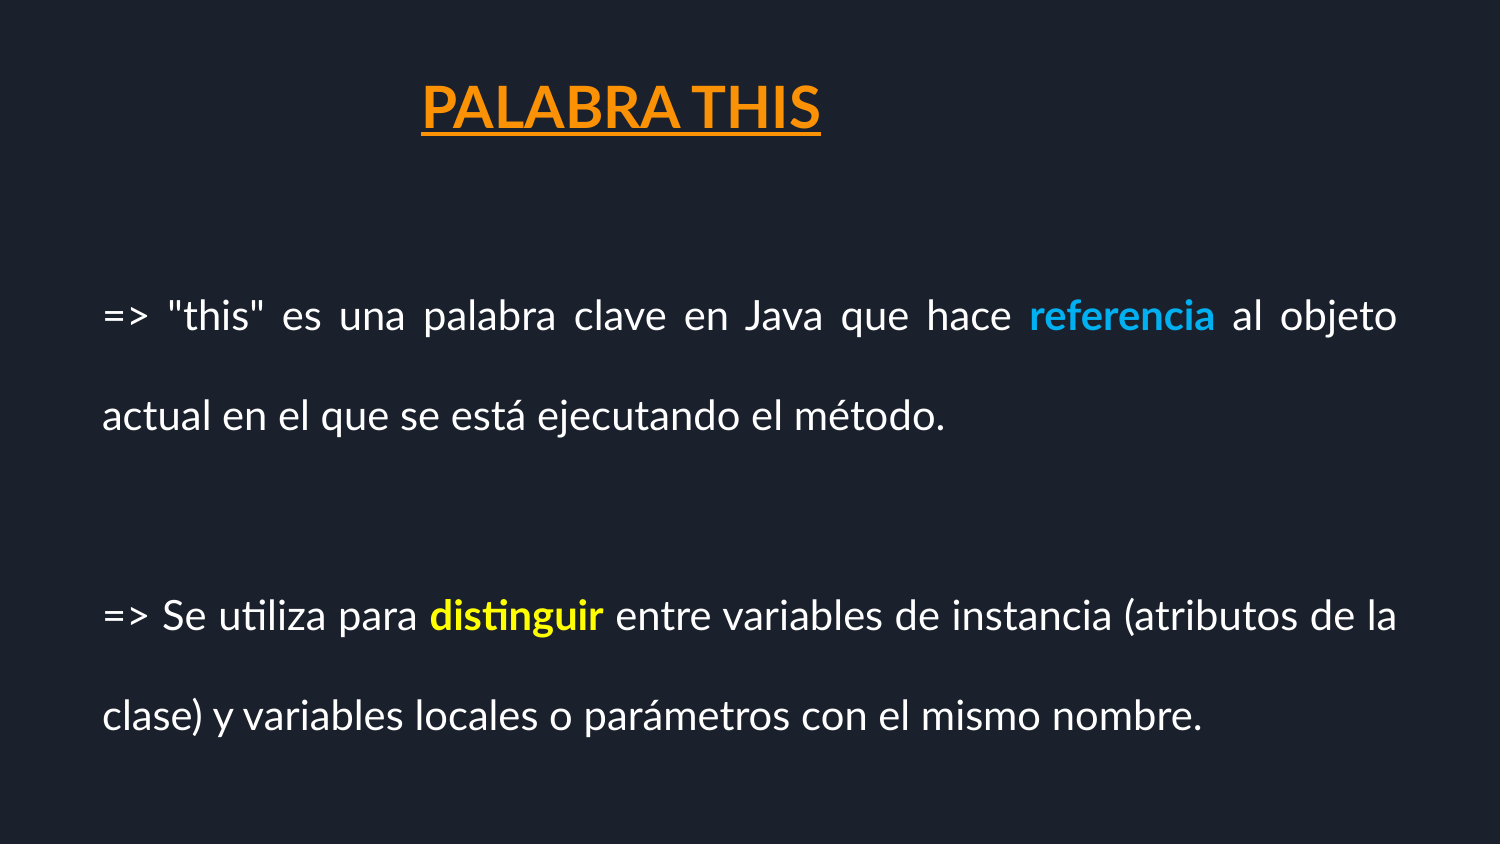

PALABRA THIS
=> "this" es una palabra clave en Java que hace referencia al objeto actual en el que se está ejecutando el método.

=> Se utiliza para distinguir entre variables de instancia (atributos de la clase) y variables locales o parámetros con el mismo nombre.